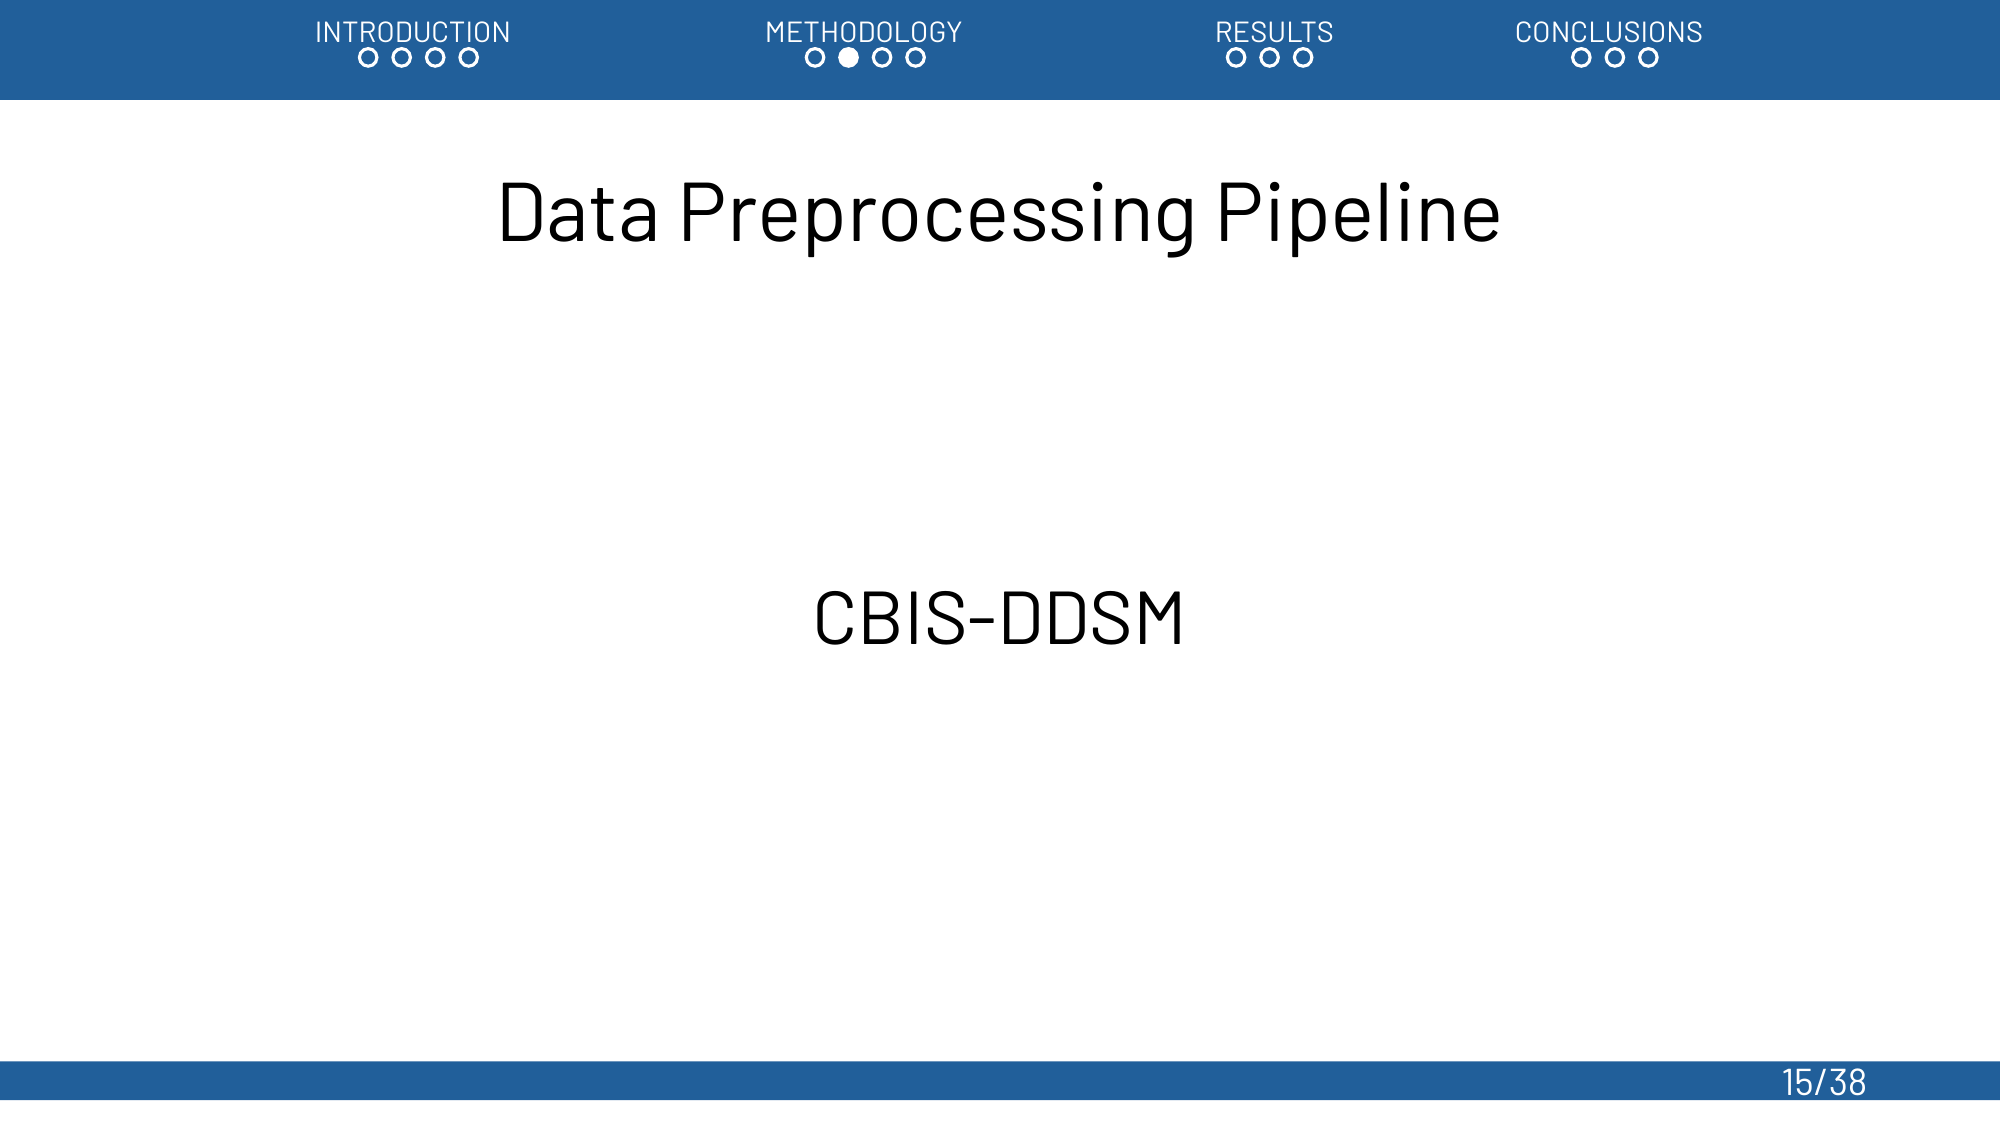

INTRODUCTION		METHODOLOGY		RESULTS		CONCLUSIONS

Data Preprocessing Pipeline
CBIS-DDSM
15/38